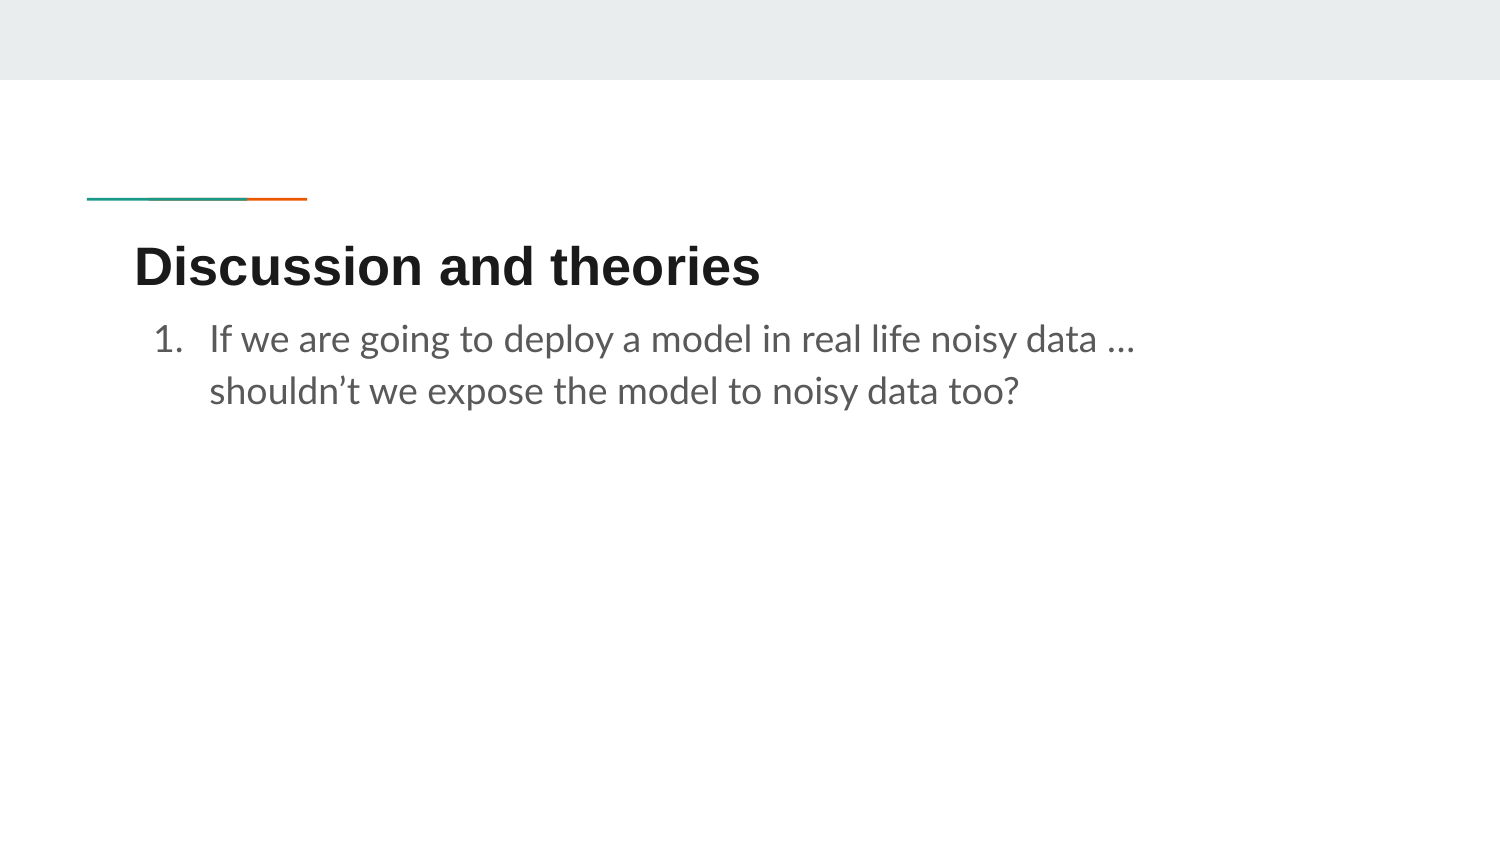

# Discussion and theories
If we are going to deploy a model in real life noisy data …
shouldn’t we expose the model to noisy data too?